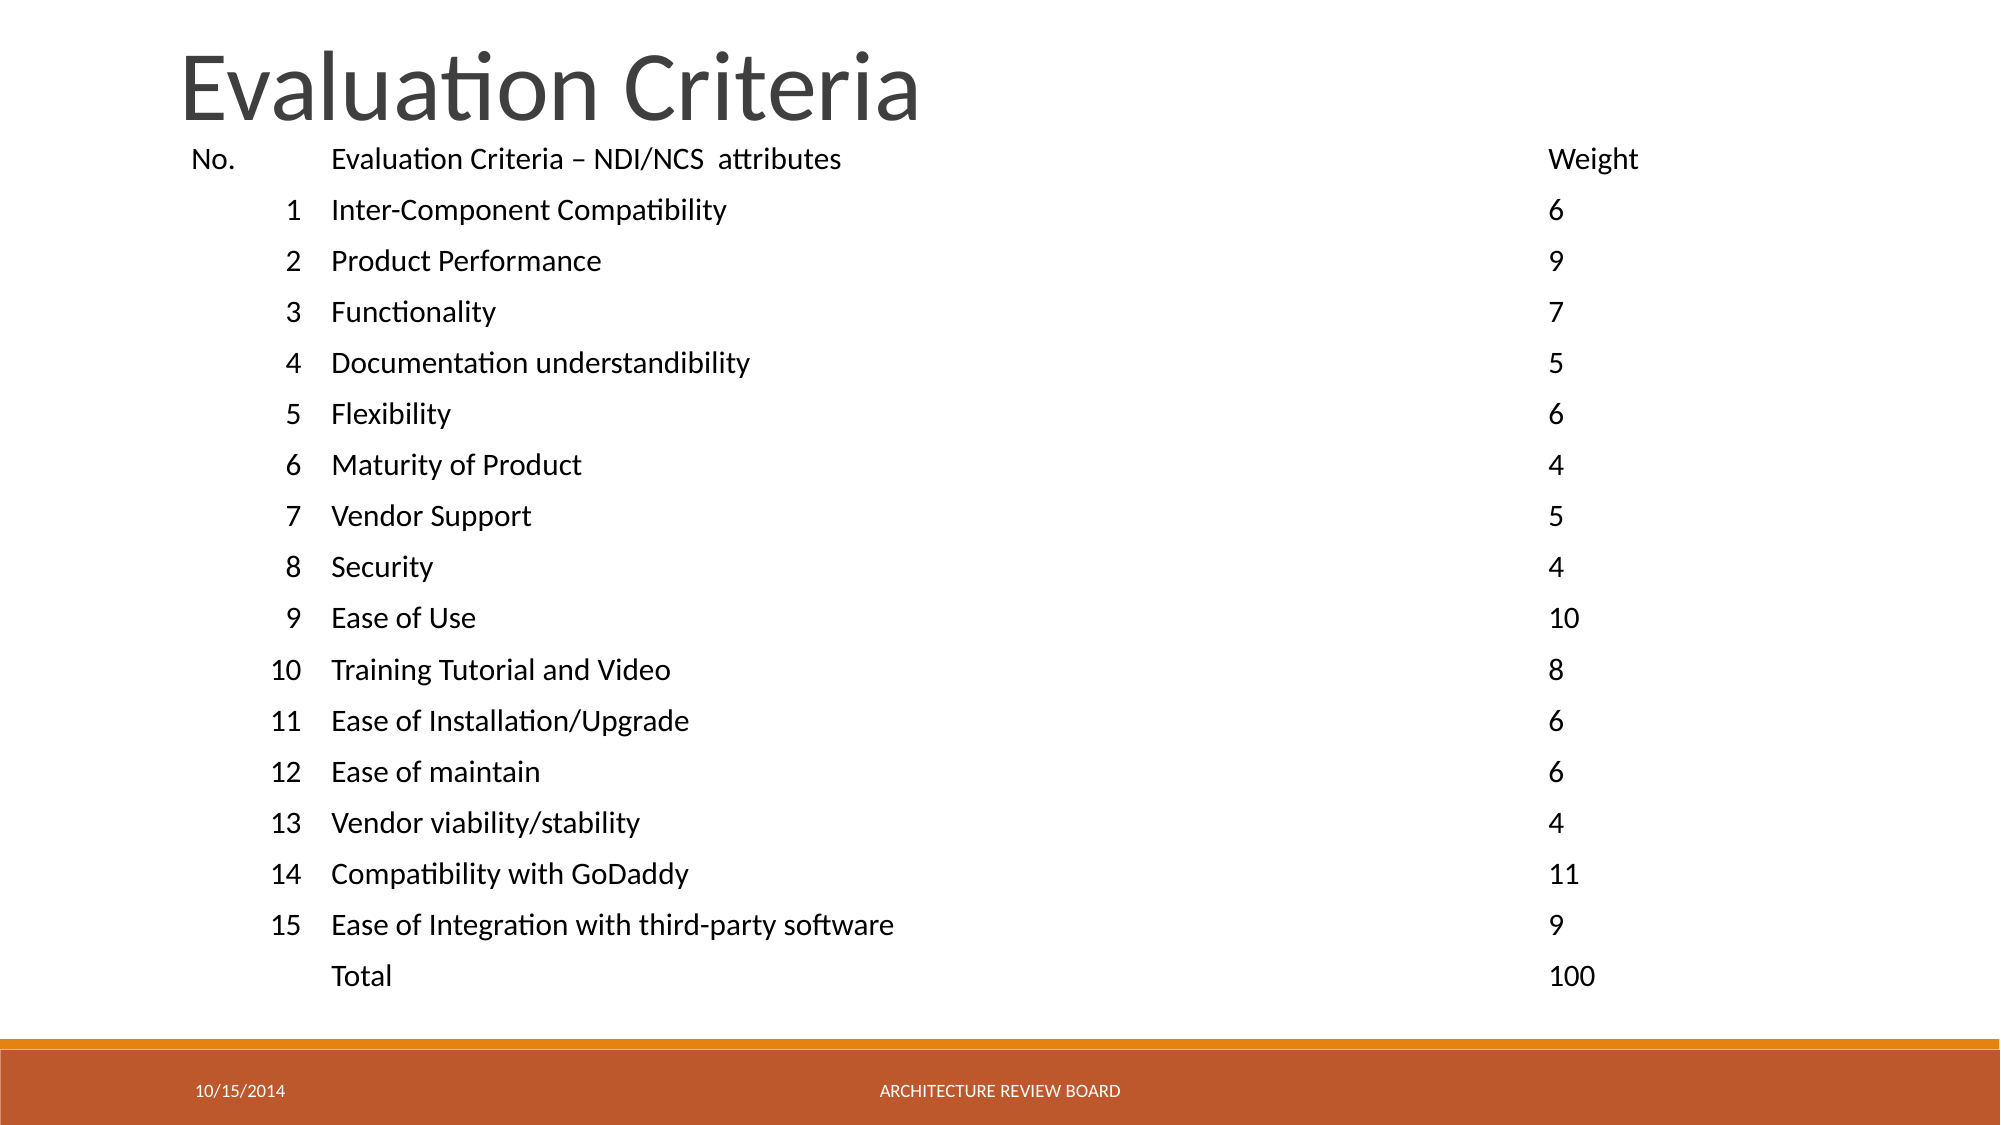

Evaluation Criteria
| No. | Evaluation Criteria – NDI/NCS attributes | Weight |
| --- | --- | --- |
| 1 | Inter-Component Compatibility | 6 |
| 2 | Product Performance | 9 |
| 3 | Functionality | 7 |
| 4 | Documentation understandibility | 5 |
| 5 | Flexibility | 6 |
| 6 | Maturity of Product | 4 |
| 7 | Vendor Support | 5 |
| 8 | Security | 4 |
| 9 | Ease of Use | 10 |
| 10 | Training Tutorial and Video | 8 |
| 11 | Ease of Installation/Upgrade | 6 |
| 12 | Ease of maintain | 6 |
| 13 | Vendor viability/stability | 4 |
| 14 | Compatibility with GoDaddy | 11 |
| 15 | Ease of Integration with third-party software | 9 |
|  | Total | 100 |
10/15/2014
ARCHITECTURE REVIEW BOARD